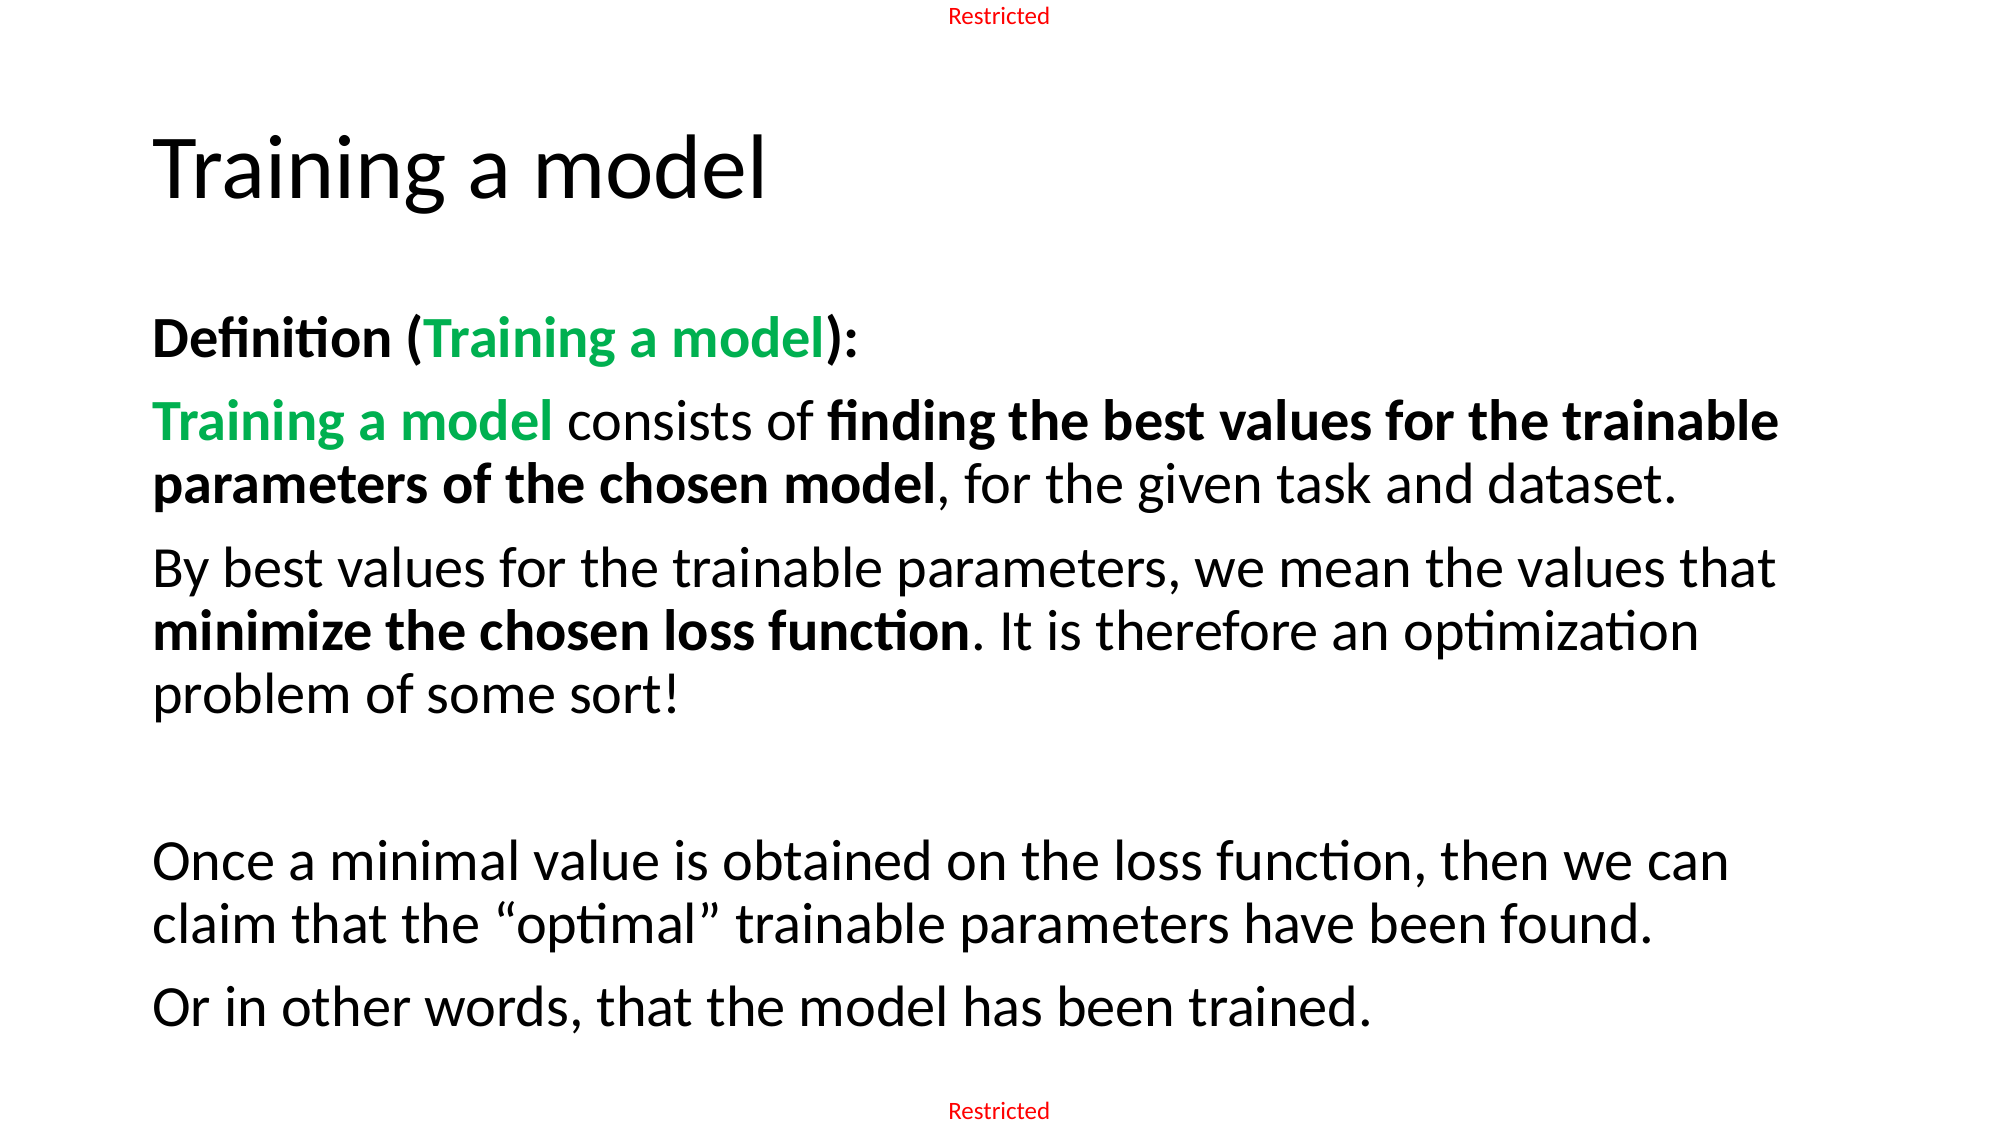

# Training a model
Definition (Training a model):
Training a model consists of finding the best values for the trainable parameters of the chosen model, for the given task and dataset.
By best values for the trainable parameters, we mean the values that minimize the chosen loss function. It is therefore an optimization problem of some sort!

Once a minimal value is obtained on the loss function, then we can claim that the “optimal” trainable parameters have been found.
Or in other words, that the model has been trained.